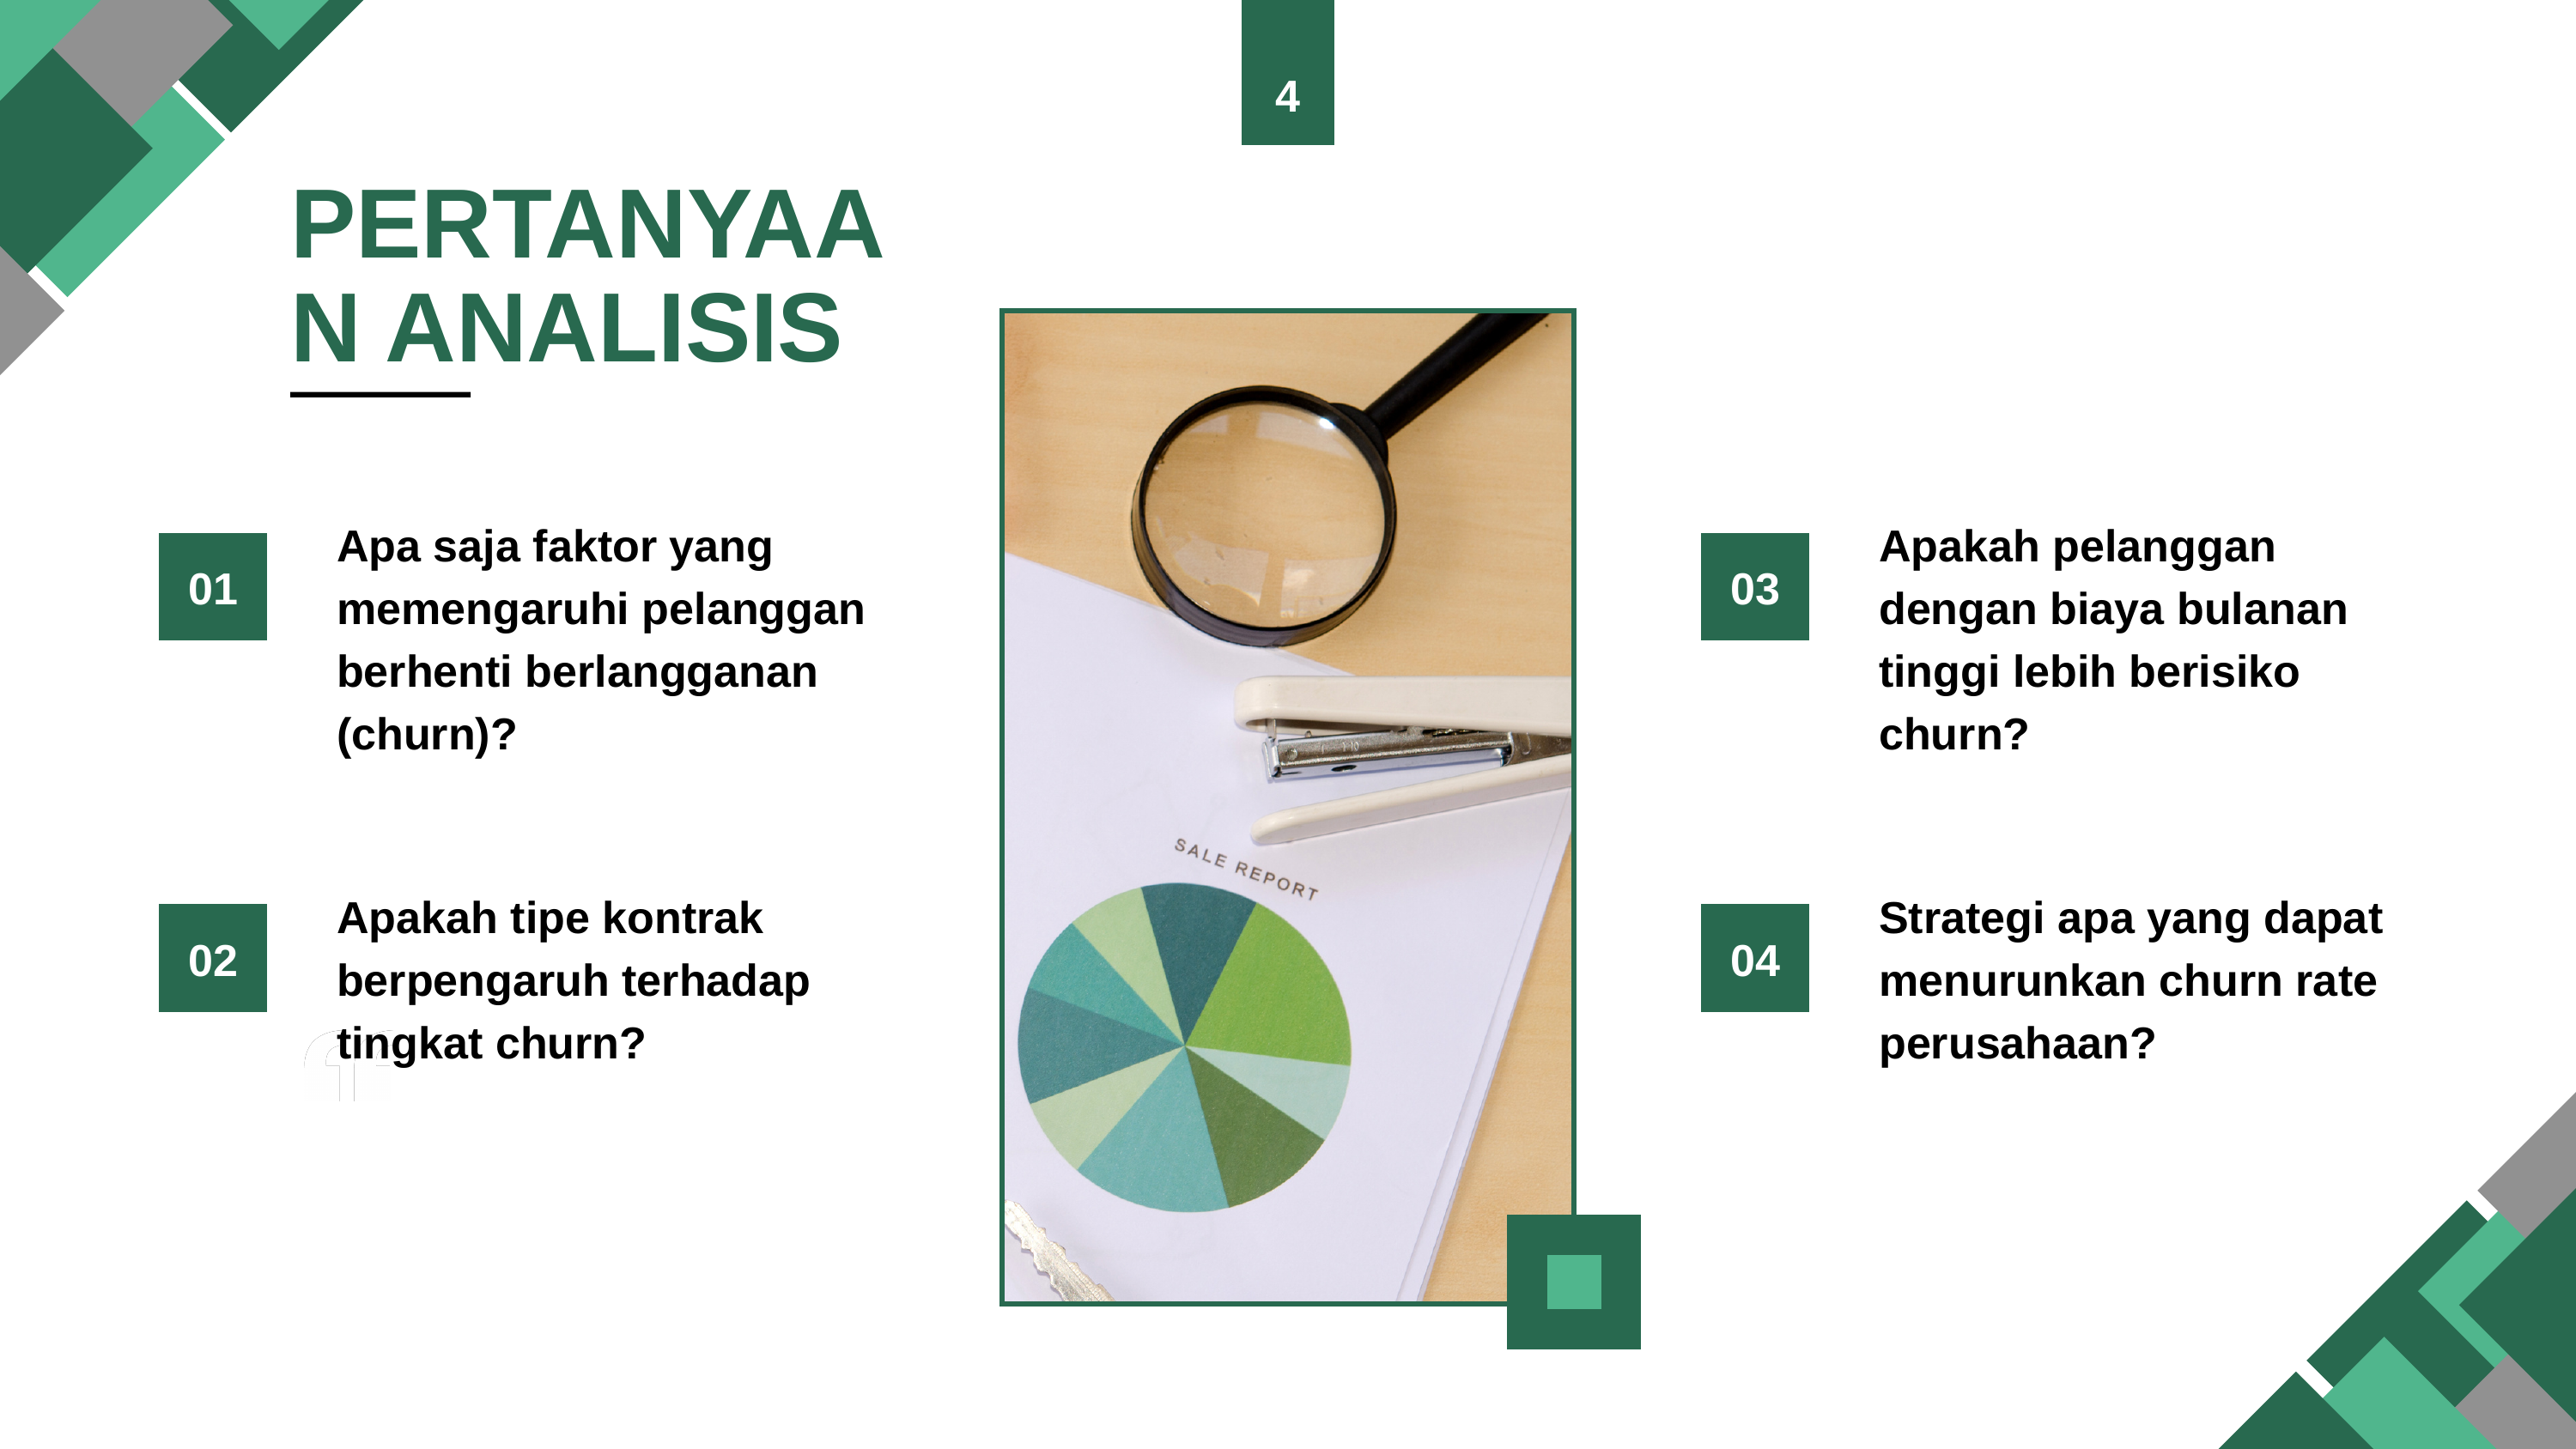

4
PERTANYAAN ANALISIS

Apa saja faktor yang memengaruhi pelanggan berhenti berlangganan (churn)?
Apakah pelanggan dengan biaya bulanan tinggi lebih berisiko churn?

01
03
Apakah tipe kontrak berpengaruh terhadap tingkat churn?
Strategi apa yang dapat menurunkan churn rate perusahaan?

02
04